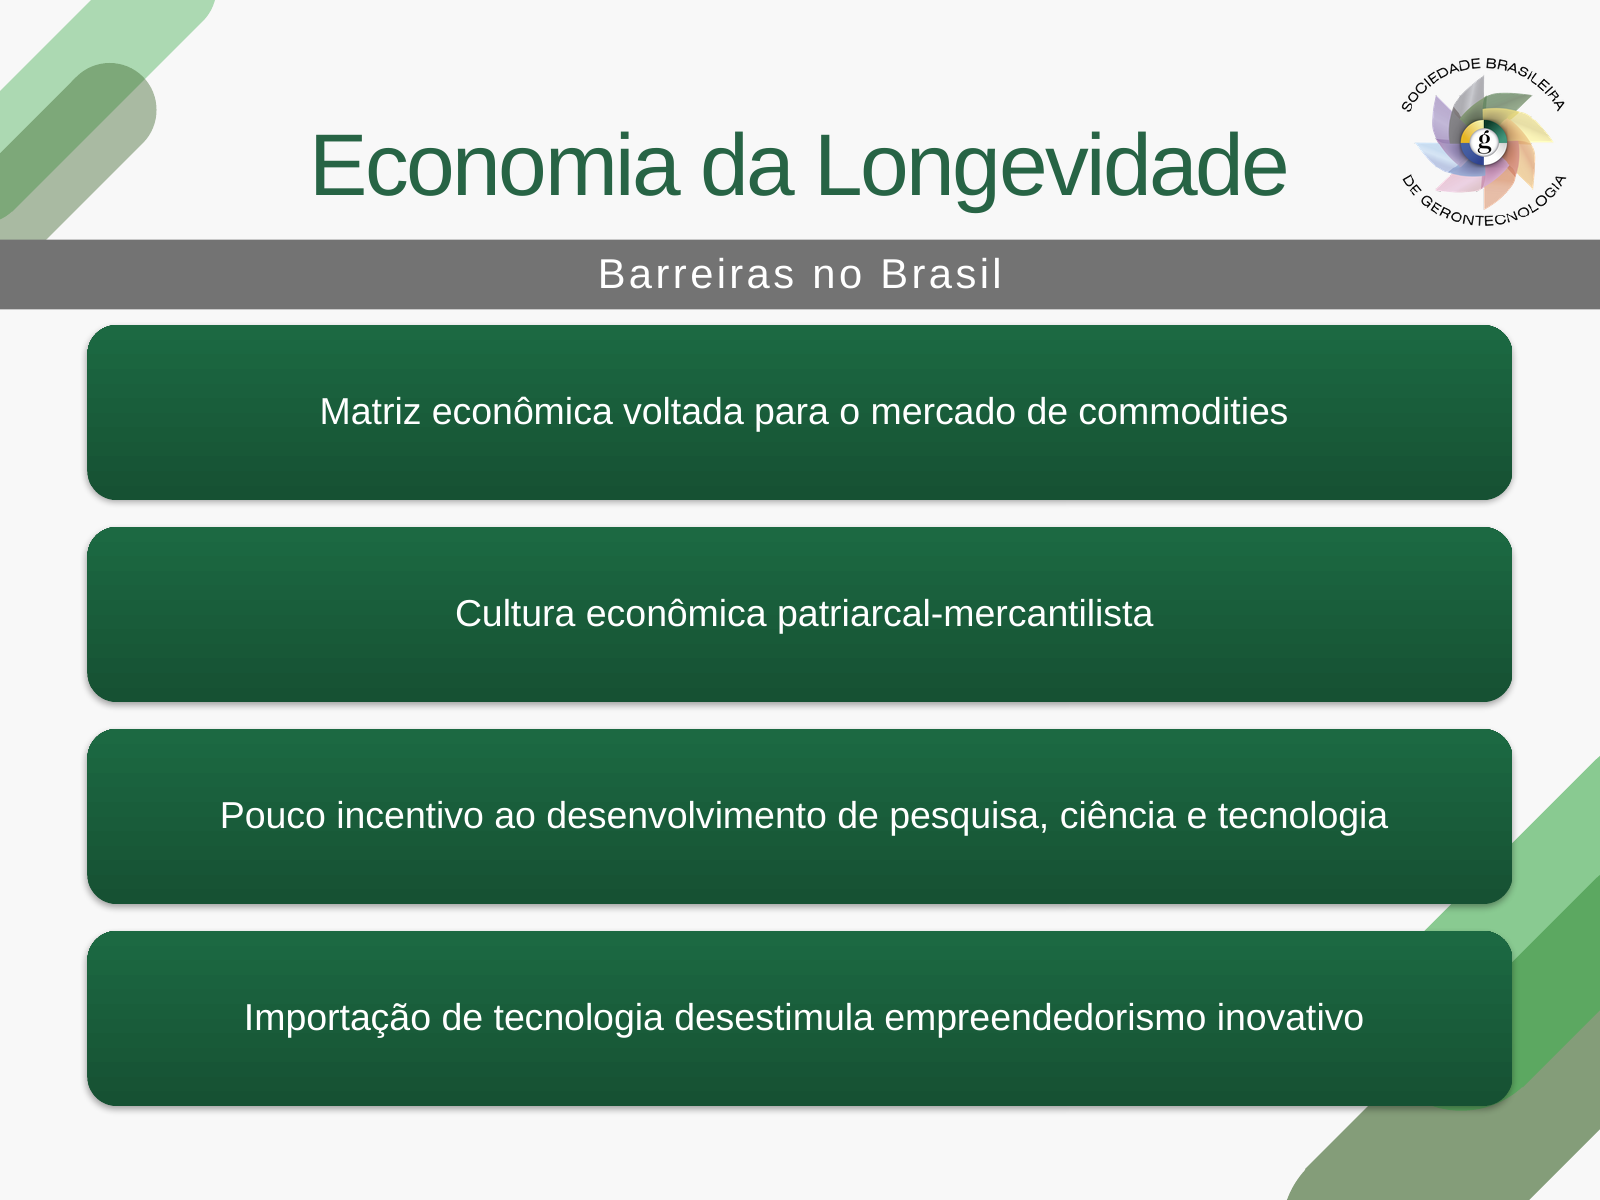

# Economia da Longevidade
Barreiras no Brasil
Matriz econômica voltada para o mercado de commodities
Cultura econômica patriarcal-mercantilista
Pouco incentivo ao desenvolvimento de pesquisa, ciência e tecnologia
Importação de tecnologia desestimula empreendedorismo inovativo